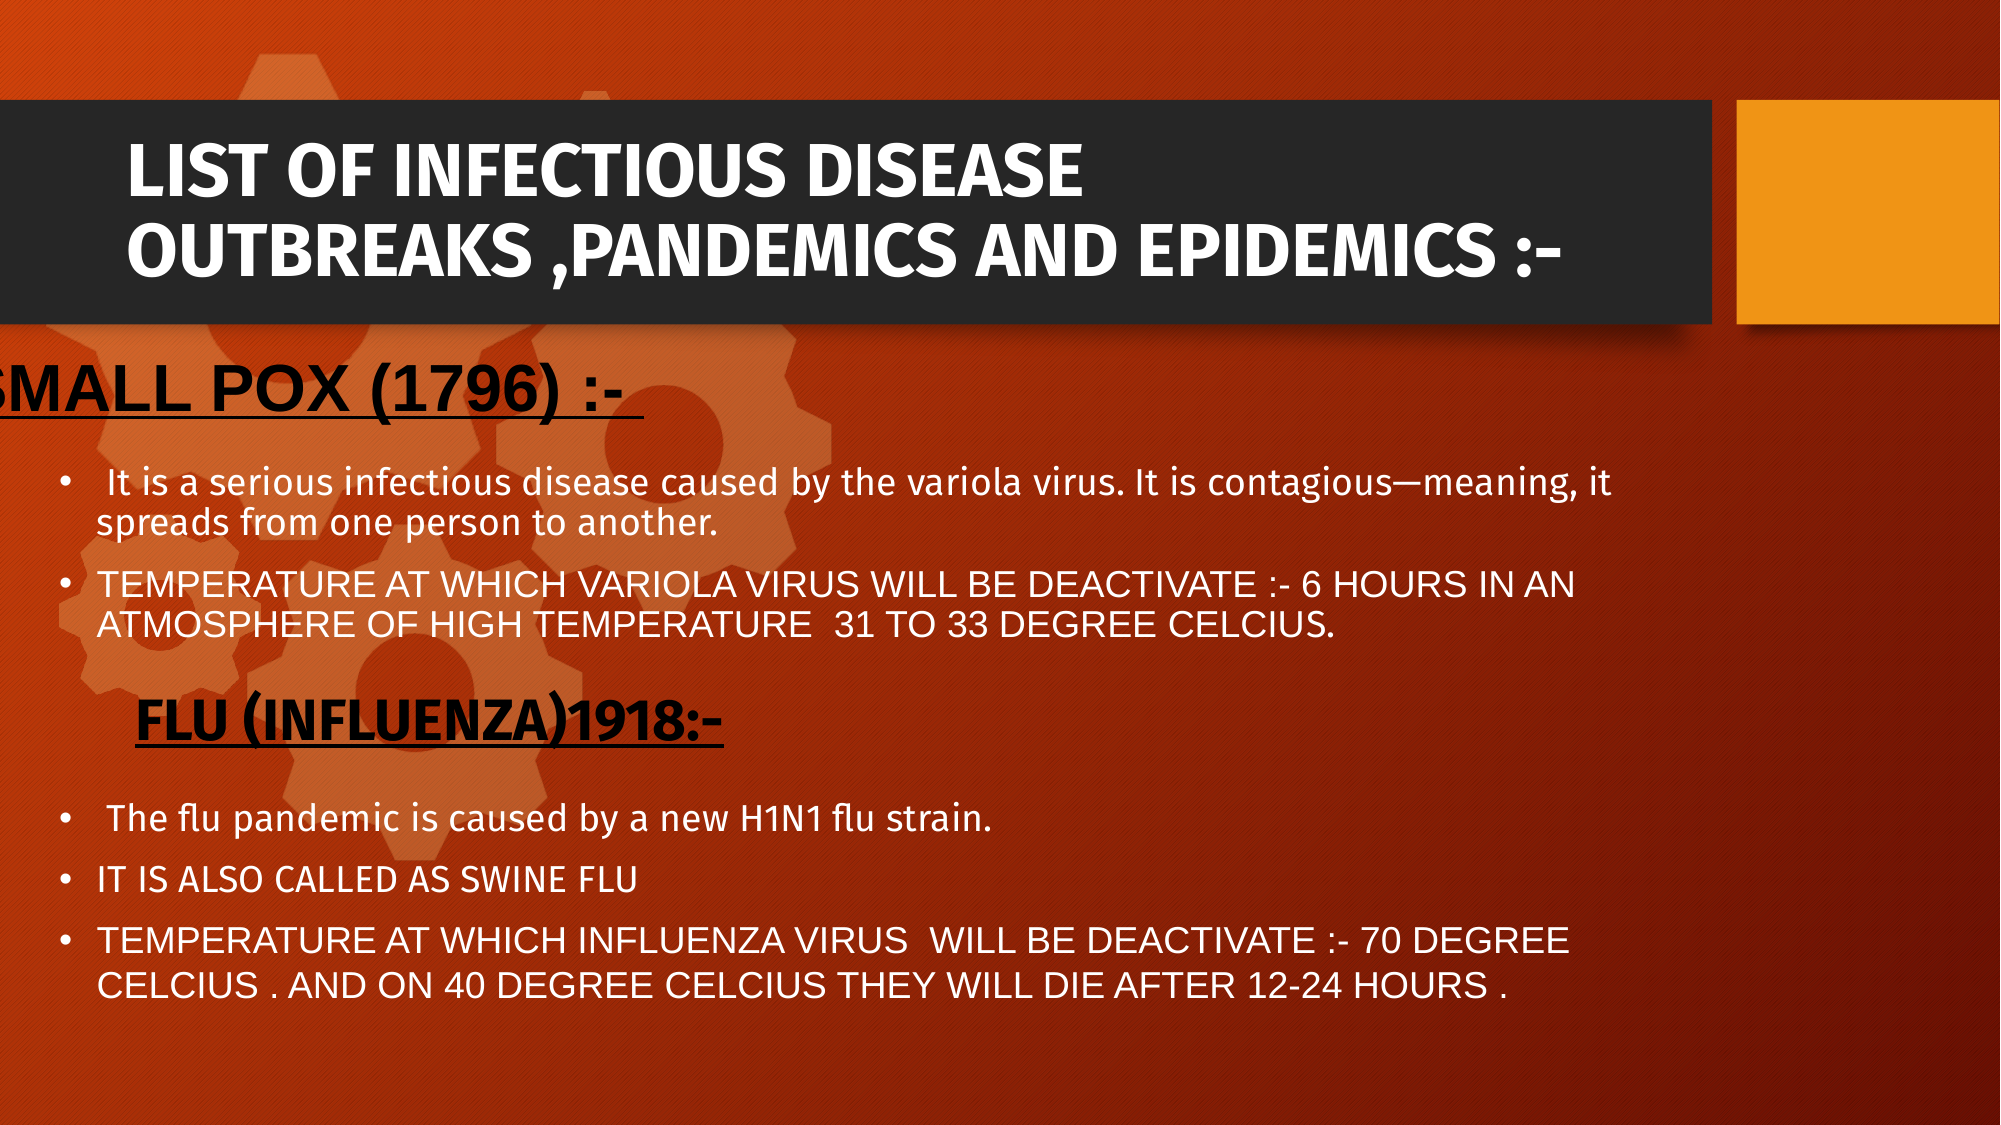

# LIST OF INFECTIOUS DISEASE OUTBREAKS ,PANDEMICS AND EPIDEMICS :-​
SMALL POX (1796) :-
 It is a serious infectious disease caused by the variola virus. It is contagious—meaning, it spreads from one person to another.​
TEMPERATURE AT WHICH VARIOLA VIRUS WILL BE DEACTIVATE :- 6 HOURS IN AN ATMOSPHERE OF HIGH TEMPERATURE  31 TO 33 DEGREE CELCIUS.​
FLU (INFLUENZA)​1918:-​
 The flu pandemic is caused by a new H1N1 flu strain.​
IT IS ALSO CALLED AS SWINE FLU
TEMPERATURE AT WHICH INFLUENZA VIRUS  WILL BE DEACTIVATE :- 70 DEGREE CELCIUS . AND ON 40 DEGREE CELCIUS THEY WILL DIE AFTER 12-24 HOURS .​